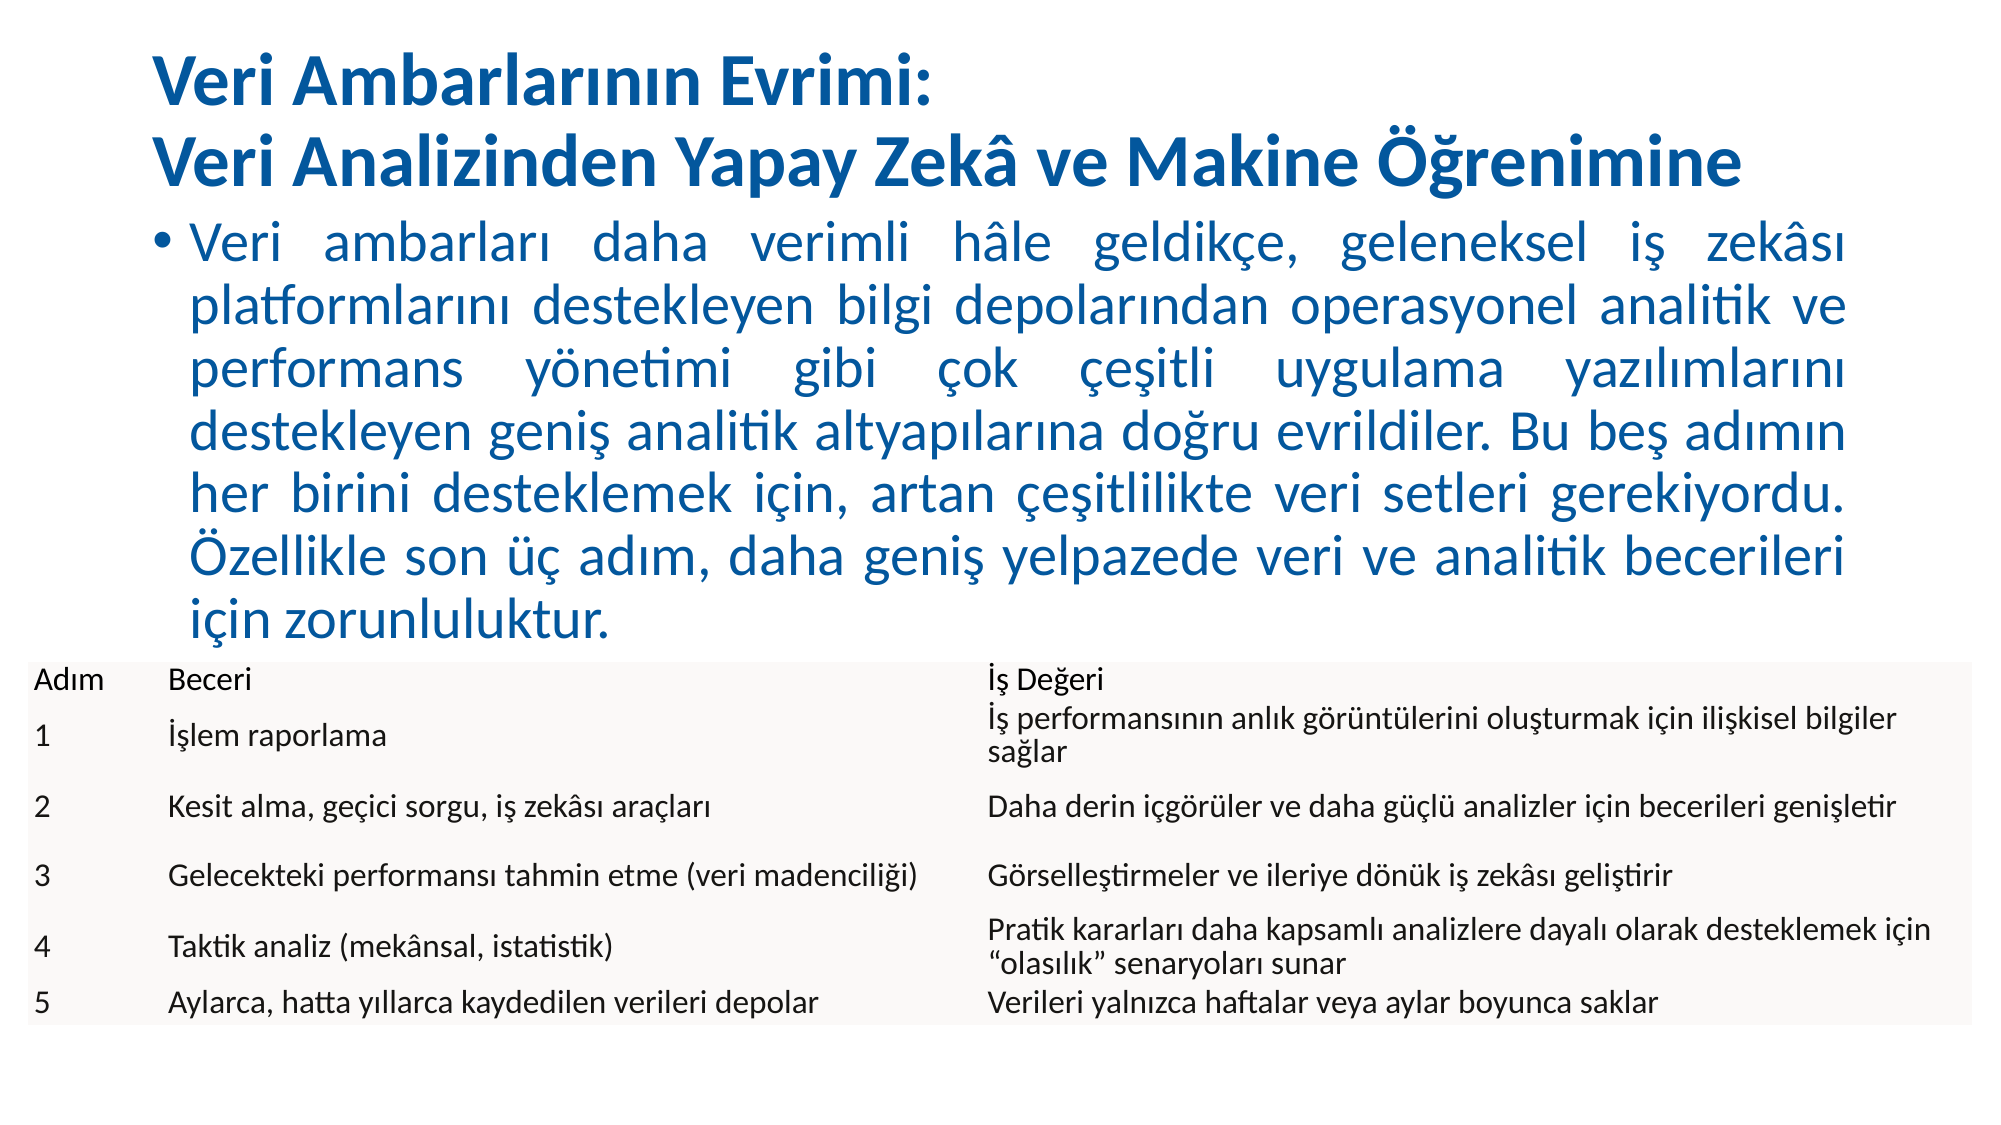

# Veri Ambarlarının Evrimi: Veri Analizinden Yapay Zekâ ve Makine Öğrenimine
Veri ambarları daha verimli hâle geldikçe, geleneksel iş zekâsı platformlarını destekleyen bilgi depolarından operasyonel analitik ve performans yönetimi gibi çok çeşitli uygulama yazılımlarını destekleyen geniş analitik altyapılarına doğru evrildiler. Bu beş adımın her birini desteklemek için, artan çeşitlilikte veri setleri gerekiyordu. Özellikle son üç adım, daha geniş yelpazede veri ve analitik becerileri için zorunluluktur.
| Adım | Beceri | İş Değeri |
| --- | --- | --- |
| 1 | İşlem raporlama | İş performansının anlık görüntülerini oluşturmak için ilişkisel bilgiler sağlar |
| 2 | Kesit alma, geçici sorgu, iş zekâsı araçları | Daha derin içgörüler ve daha güçlü analizler için becerileri genişletir |
| 3 | Gelecekteki performansı tahmin etme (veri madenciliği) | Görselleştirmeler ve ileriye dönük iş zekâsı geliştirir |
| 4 | Taktik analiz (mekânsal, istatistik) | Pratik kararları daha kapsamlı analizlere dayalı olarak desteklemek için “olasılık” senaryoları sunar |
| 5 | Aylarca, hatta yıllarca kaydedilen verileri depolar | Verileri yalnızca haftalar veya aylar boyunca saklar |